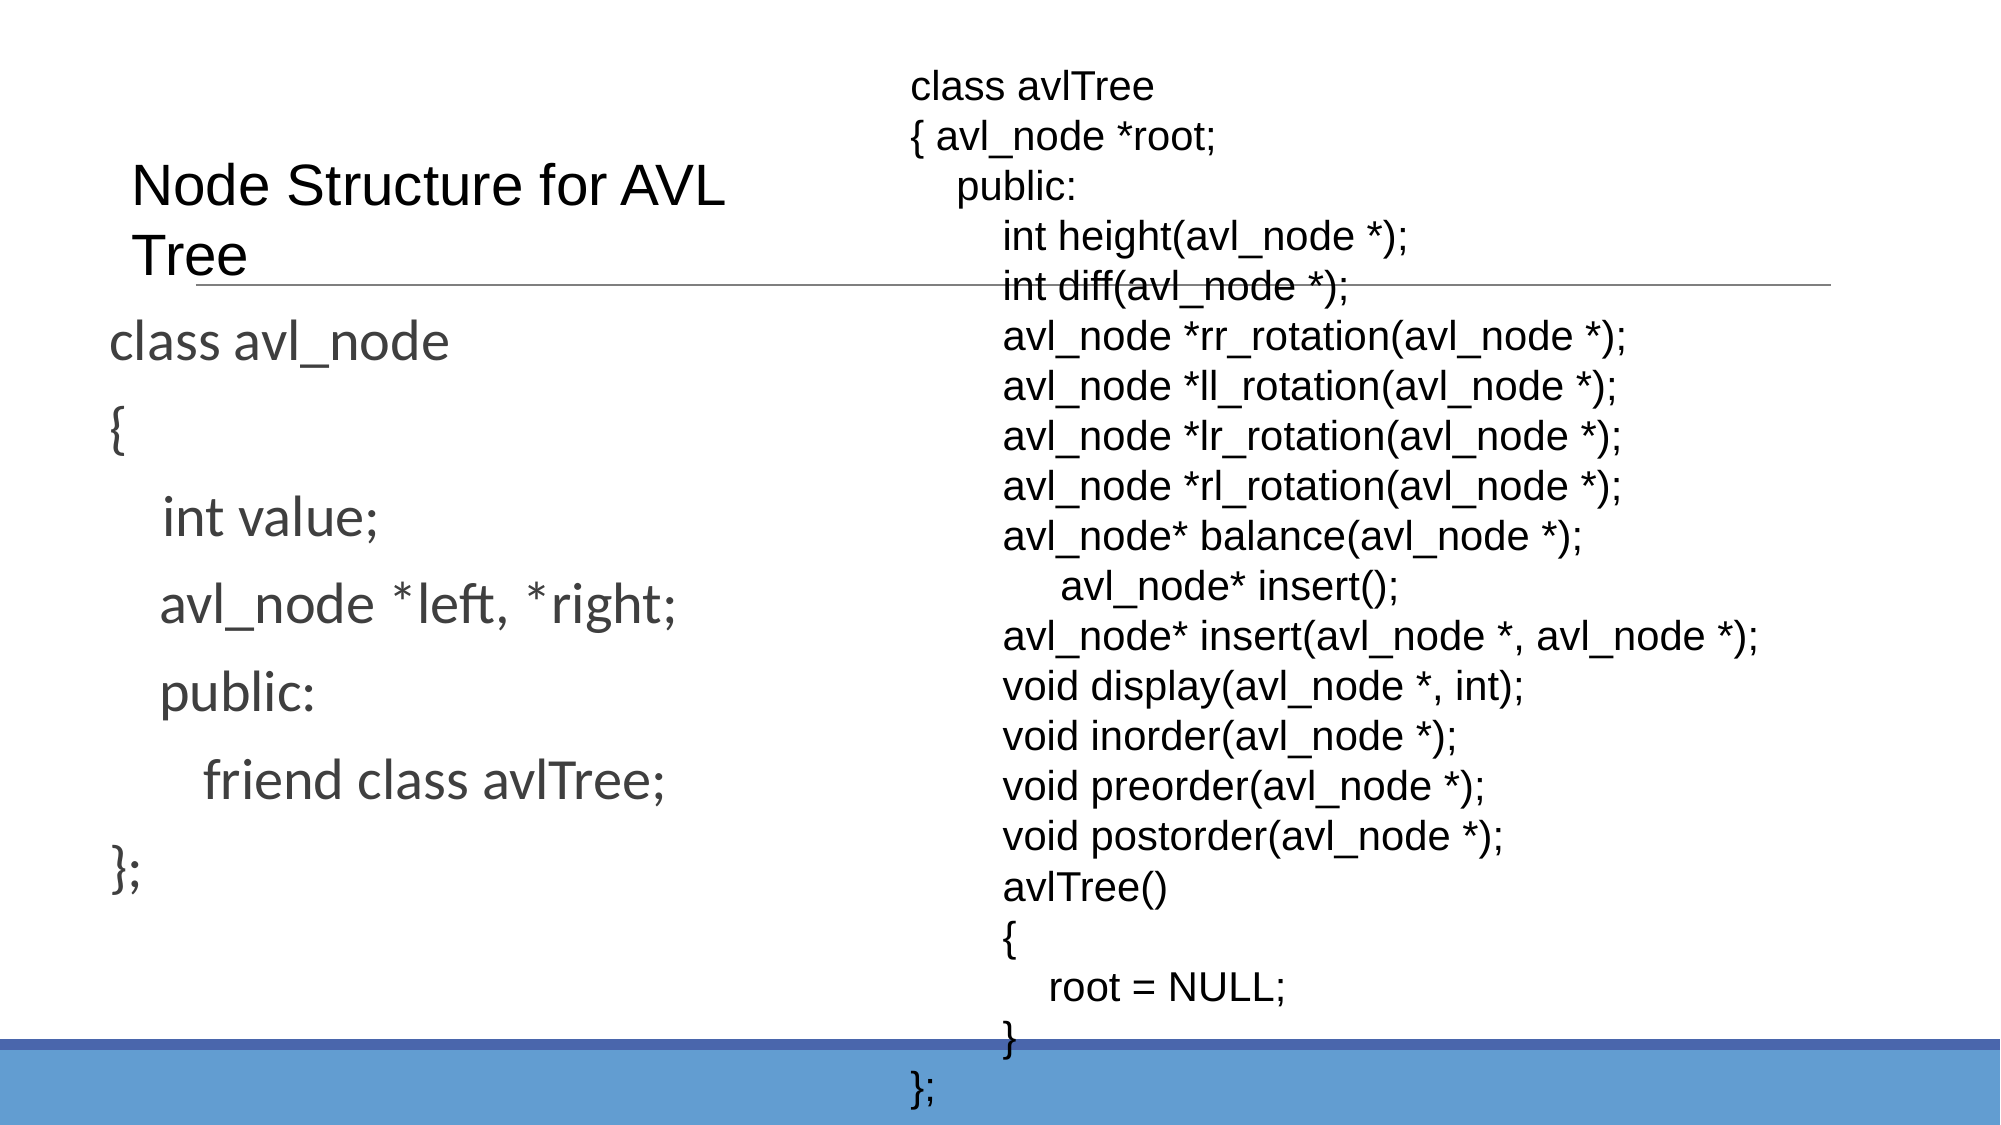

class avlTree
{ avl_node *root;
    public:
        int height(avl_node *);
        int diff(avl_node *);
        avl_node *rr_rotation(avl_node *);
        avl_node *ll_rotation(avl_node *);
        avl_node *lr_rotation(avl_node *);
        avl_node *rl_rotation(avl_node *);
        avl_node* balance(avl_node *);
	avl_node* insert();
        avl_node* insert(avl_node *, avl_node *);
        void display(avl_node *, int);
        void inorder(avl_node *);
        void preorder(avl_node *);
        void postorder(avl_node *);
        avlTree()
        {
            root = NULL;
        }
};

Node Structure for AVL Tree
class avl_node
{
    int value;
        avl_node *left, *right;
        public:
	friend class avlTree;
};